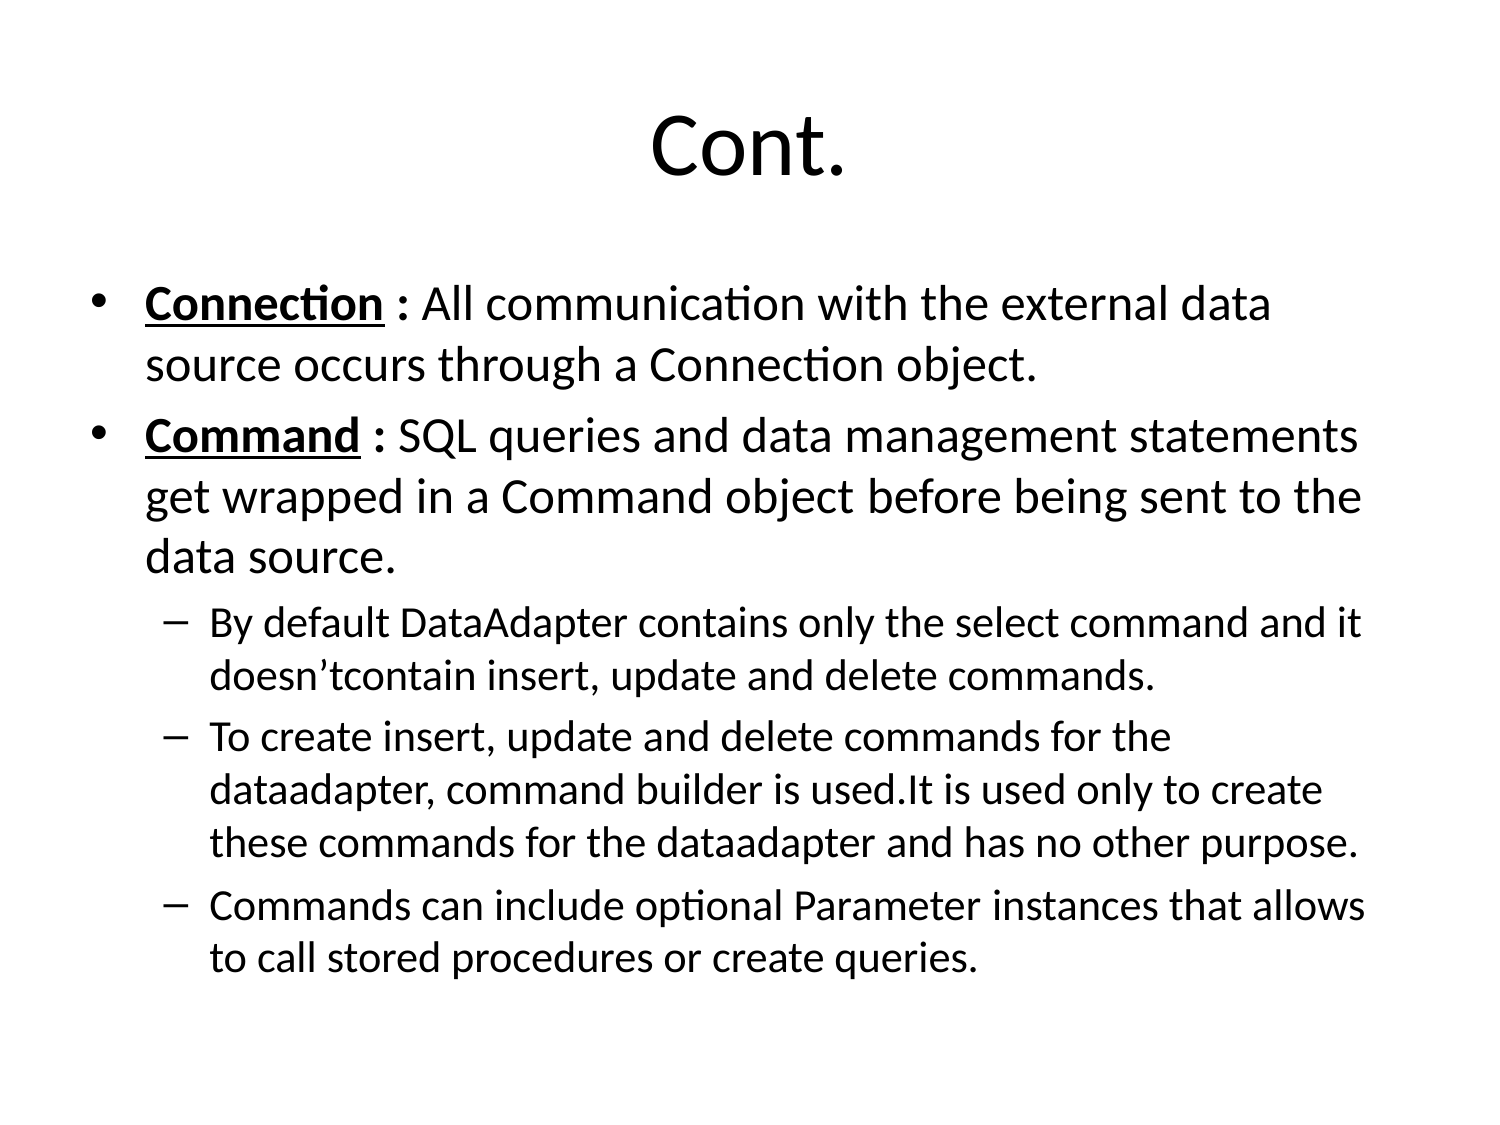

# Cont.
Connection : All communication with the external data source occurs through a Connection object.
Command : SQL queries and data management statements get wrapped in a Command object before being sent to the data source.
By default DataAdapter contains only the select command and it doesn’tcontain insert, update and delete commands.
To create insert, update and delete commands for the dataadapter, command builder is used.It is used only to create these commands for the dataadapter and has no other purpose.
Commands can include optional Parameter instances that allows to call stored procedures or create queries.